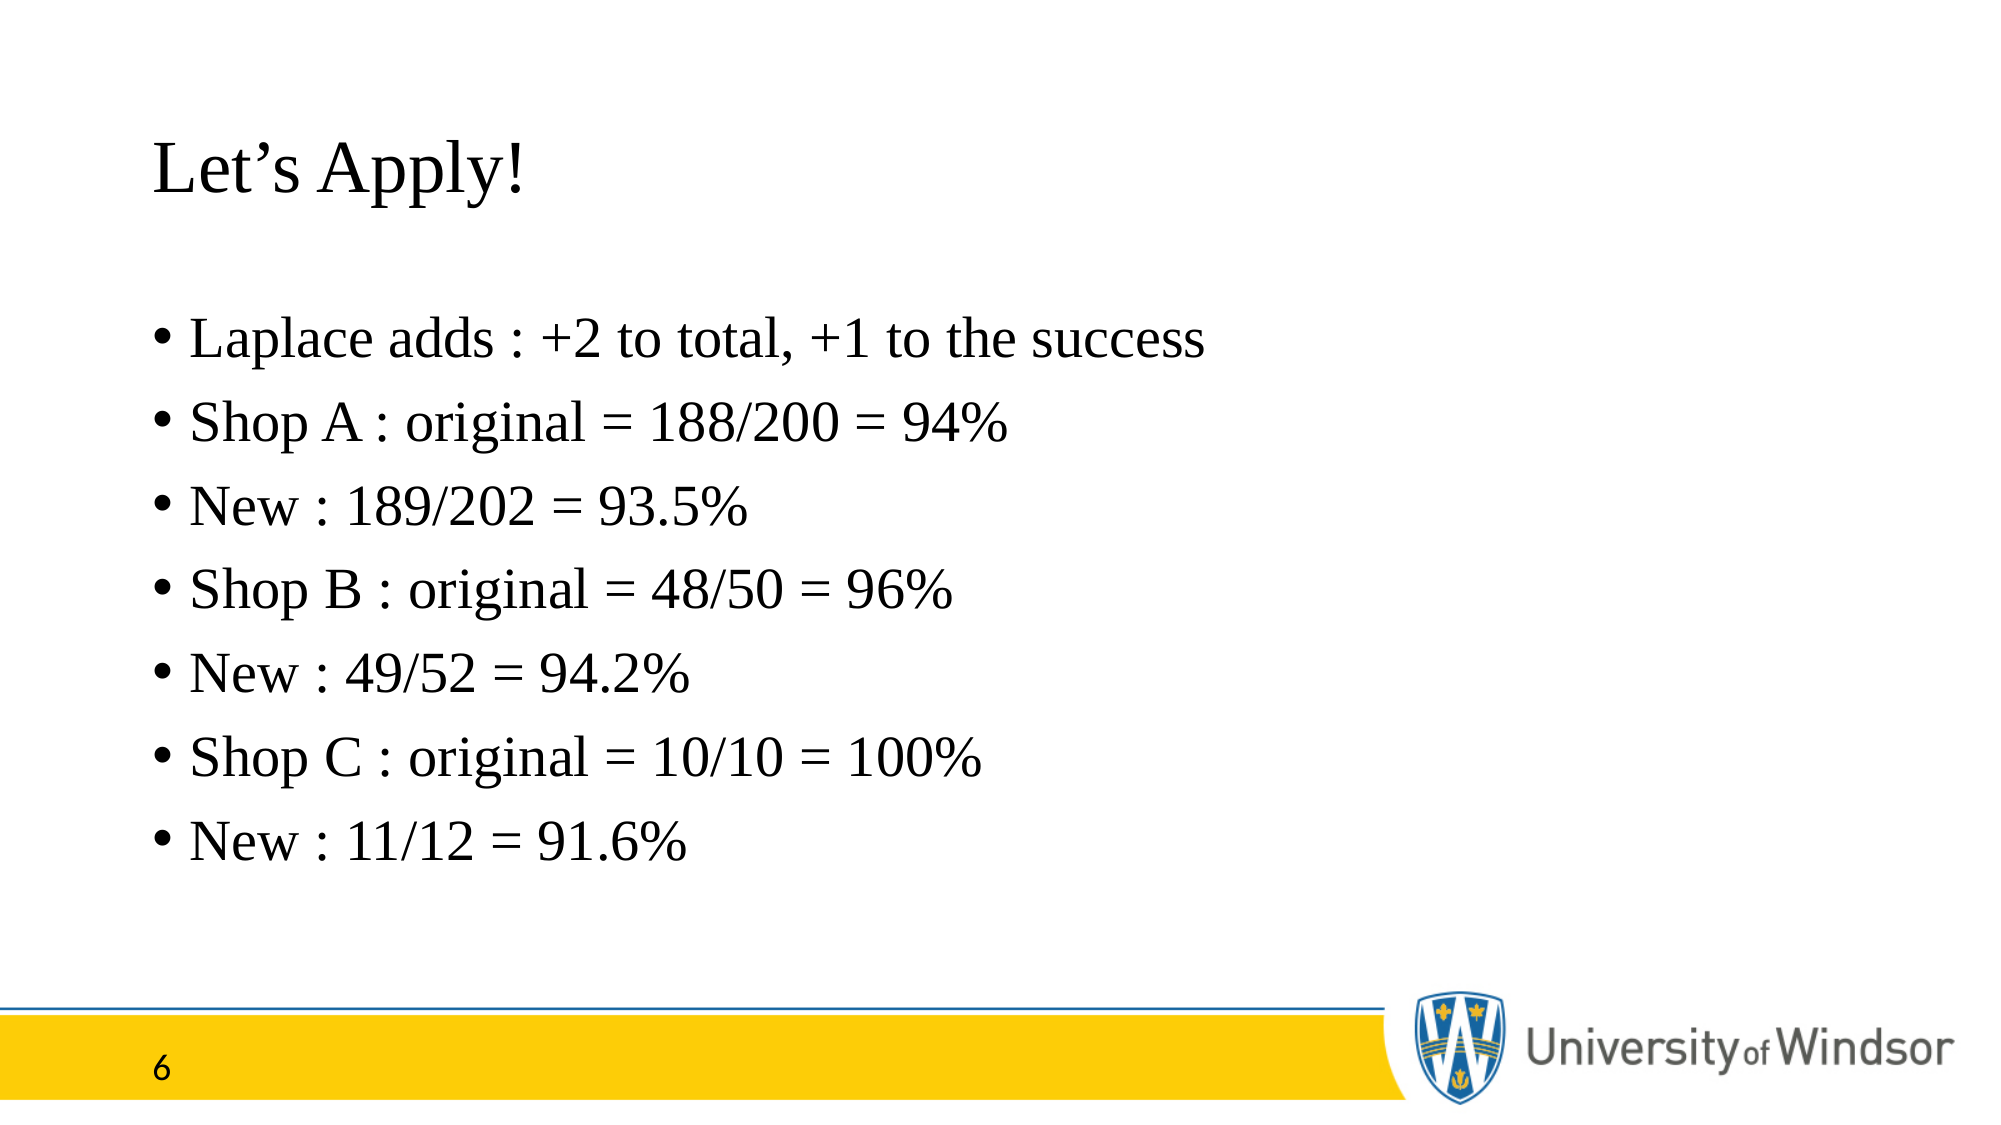

# Let’s Apply!
Laplace adds : +2 to total, +1 to the success
Shop A : original = 188/200 = 94%
New : 189/202 = 93.5%
Shop B : original = 48/50 = 96%
New : 49/52 = 94.2%
Shop C : original = 10/10 = 100%
New : 11/12 = 91.6%

6